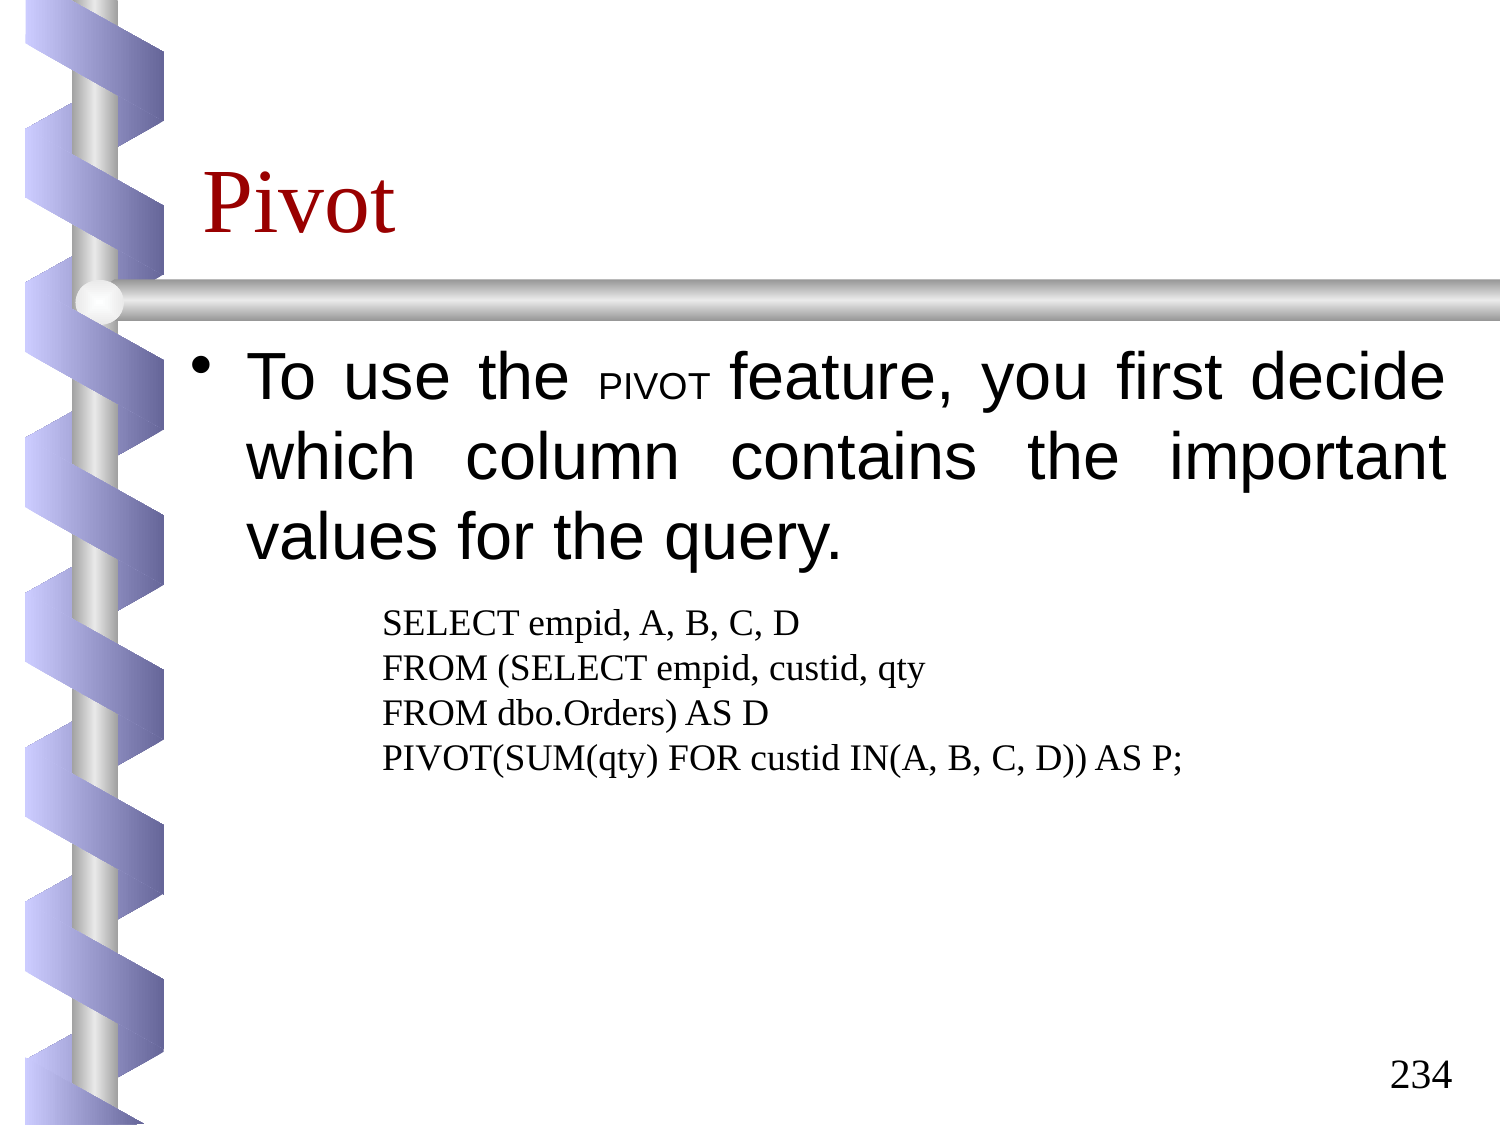

# Pivot
To use the PIVOT feature, you first decide which column contains the important values for the query.

SELECT empid, A, B, C, D
FROM (SELECT empid, custid, qty
FROM dbo.Orders) AS D
PIVOT(SUM(qty) FOR custid IN(A, B, C, D)) AS P;